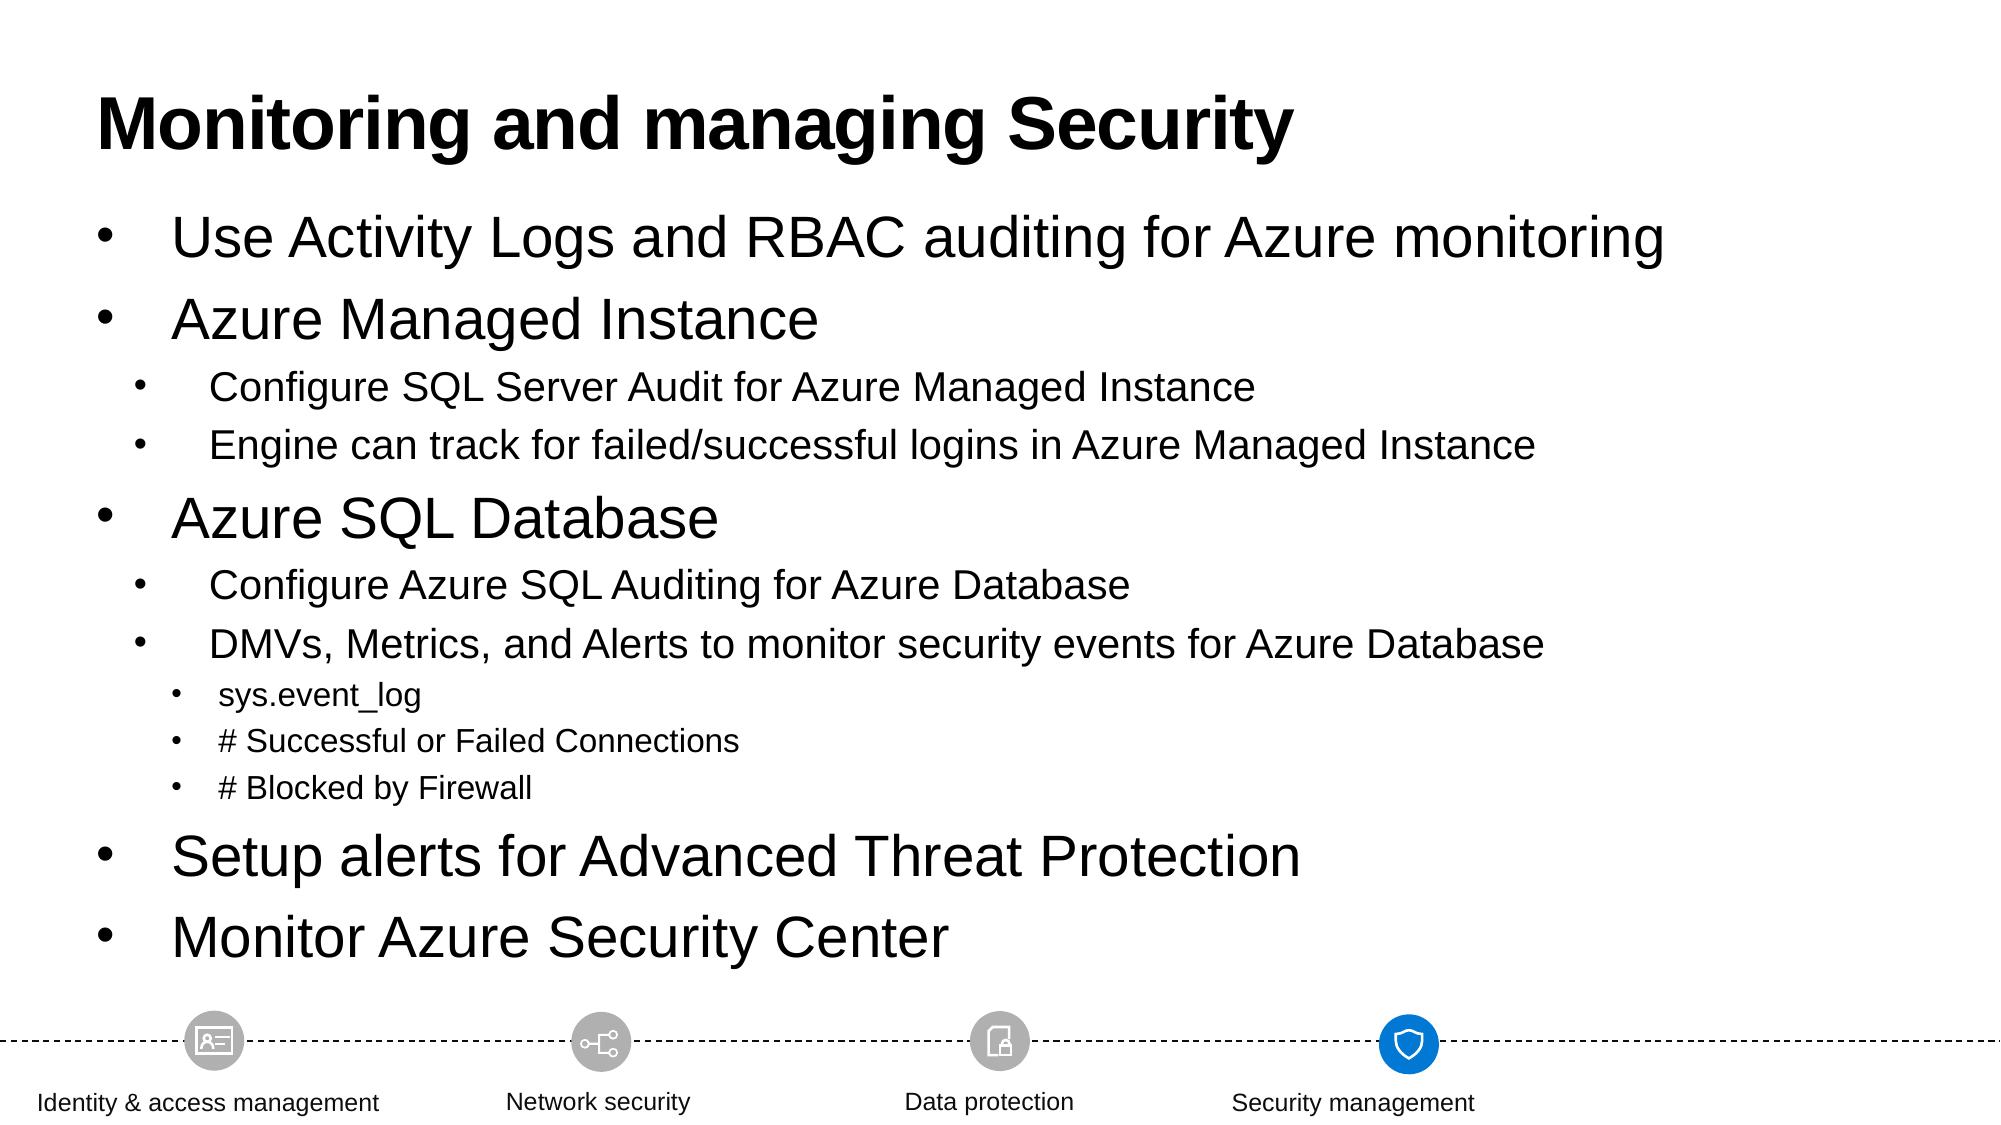

# Monitoring and managing Security
Use Activity Logs and RBAC auditing for Azure monitoring
Azure Managed Instance
Configure SQL Server Audit for Azure Managed Instance
Engine can track for failed/successful logins in Azure Managed Instance
Azure SQL Database
Configure Azure SQL Auditing for Azure Database
DMVs, Metrics, and Alerts to monitor security events for Azure Database
sys.event_log
# Successful or Failed Connections
# Blocked by Firewall
Setup alerts for Advanced Threat Protection
Monitor Azure Security Center

Data protection
Network security
Security management
Identity & access management